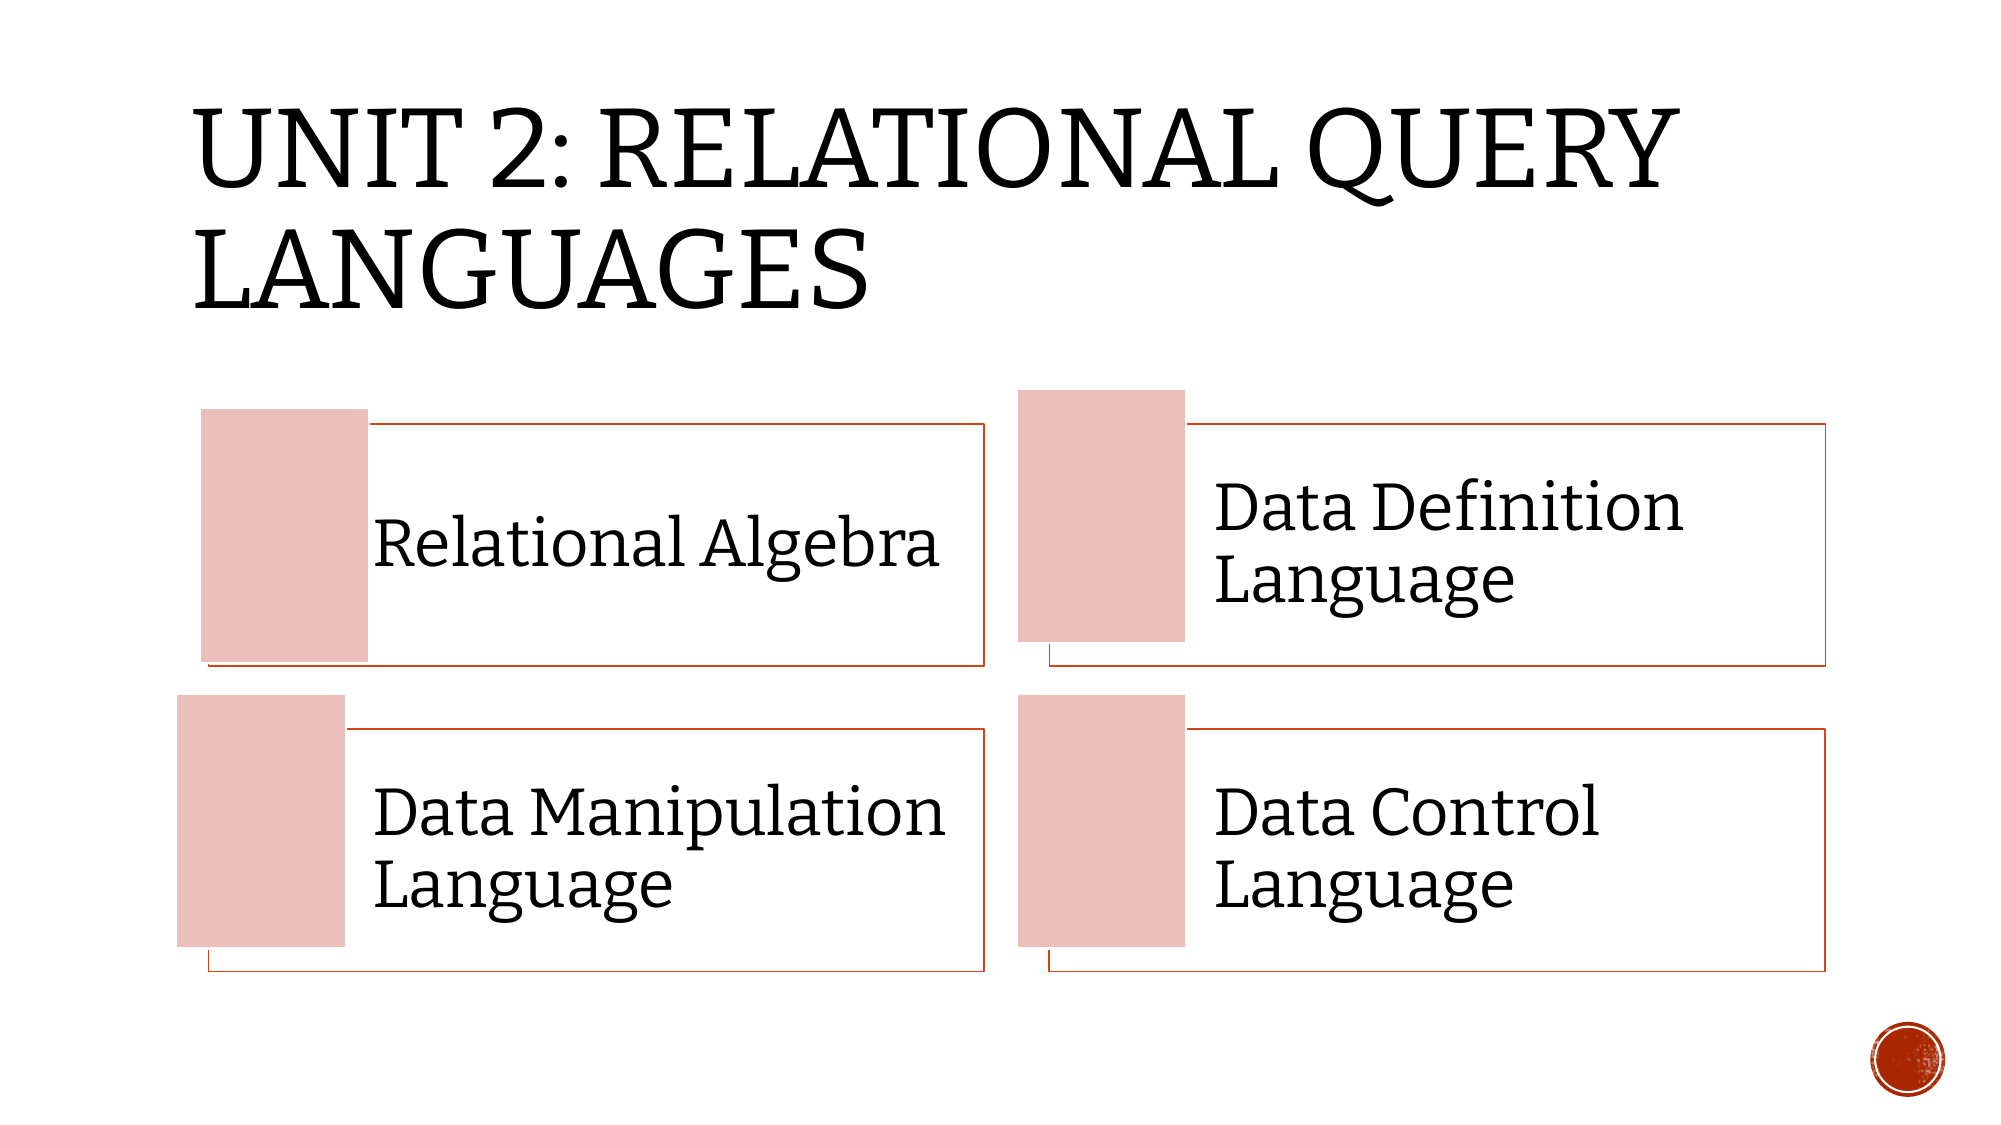

# UNIT 2: RELATIONAL QUERY LANGUAGES

Relational Algebra

Data Definition Language

Data Manipulation Language

Data Control Language